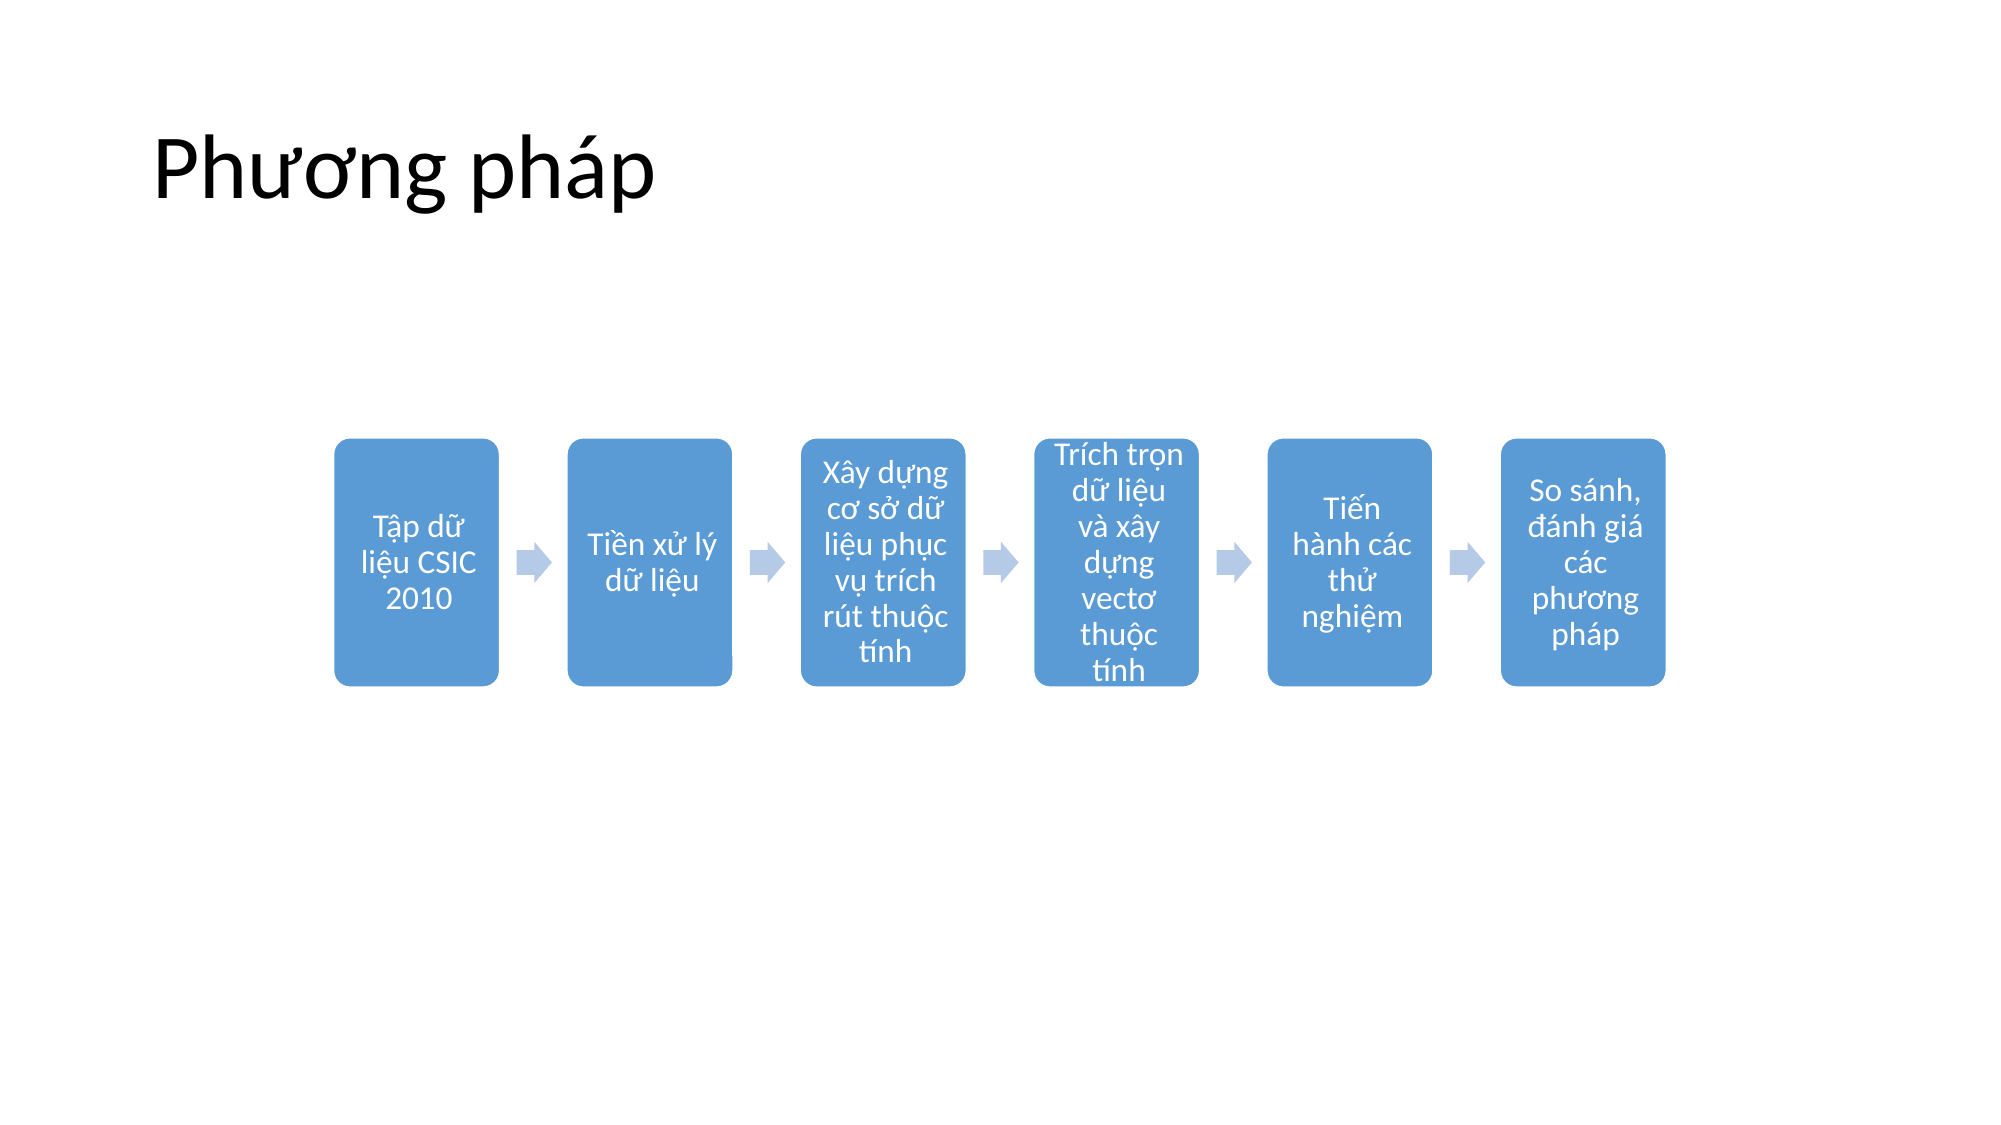

# Phương pháp
Tập dữ liệu CSIC 2010

Tiền xử lý dữ liệu

Xây dựng cơ sở dữ liệu phục vụ trích rút thuộc tính

Trích trọn dữ liệu và xây dựng vectơ thuộc tính

Tiến hành các thử nghiệm

So sánh, đánh giá các phương pháp